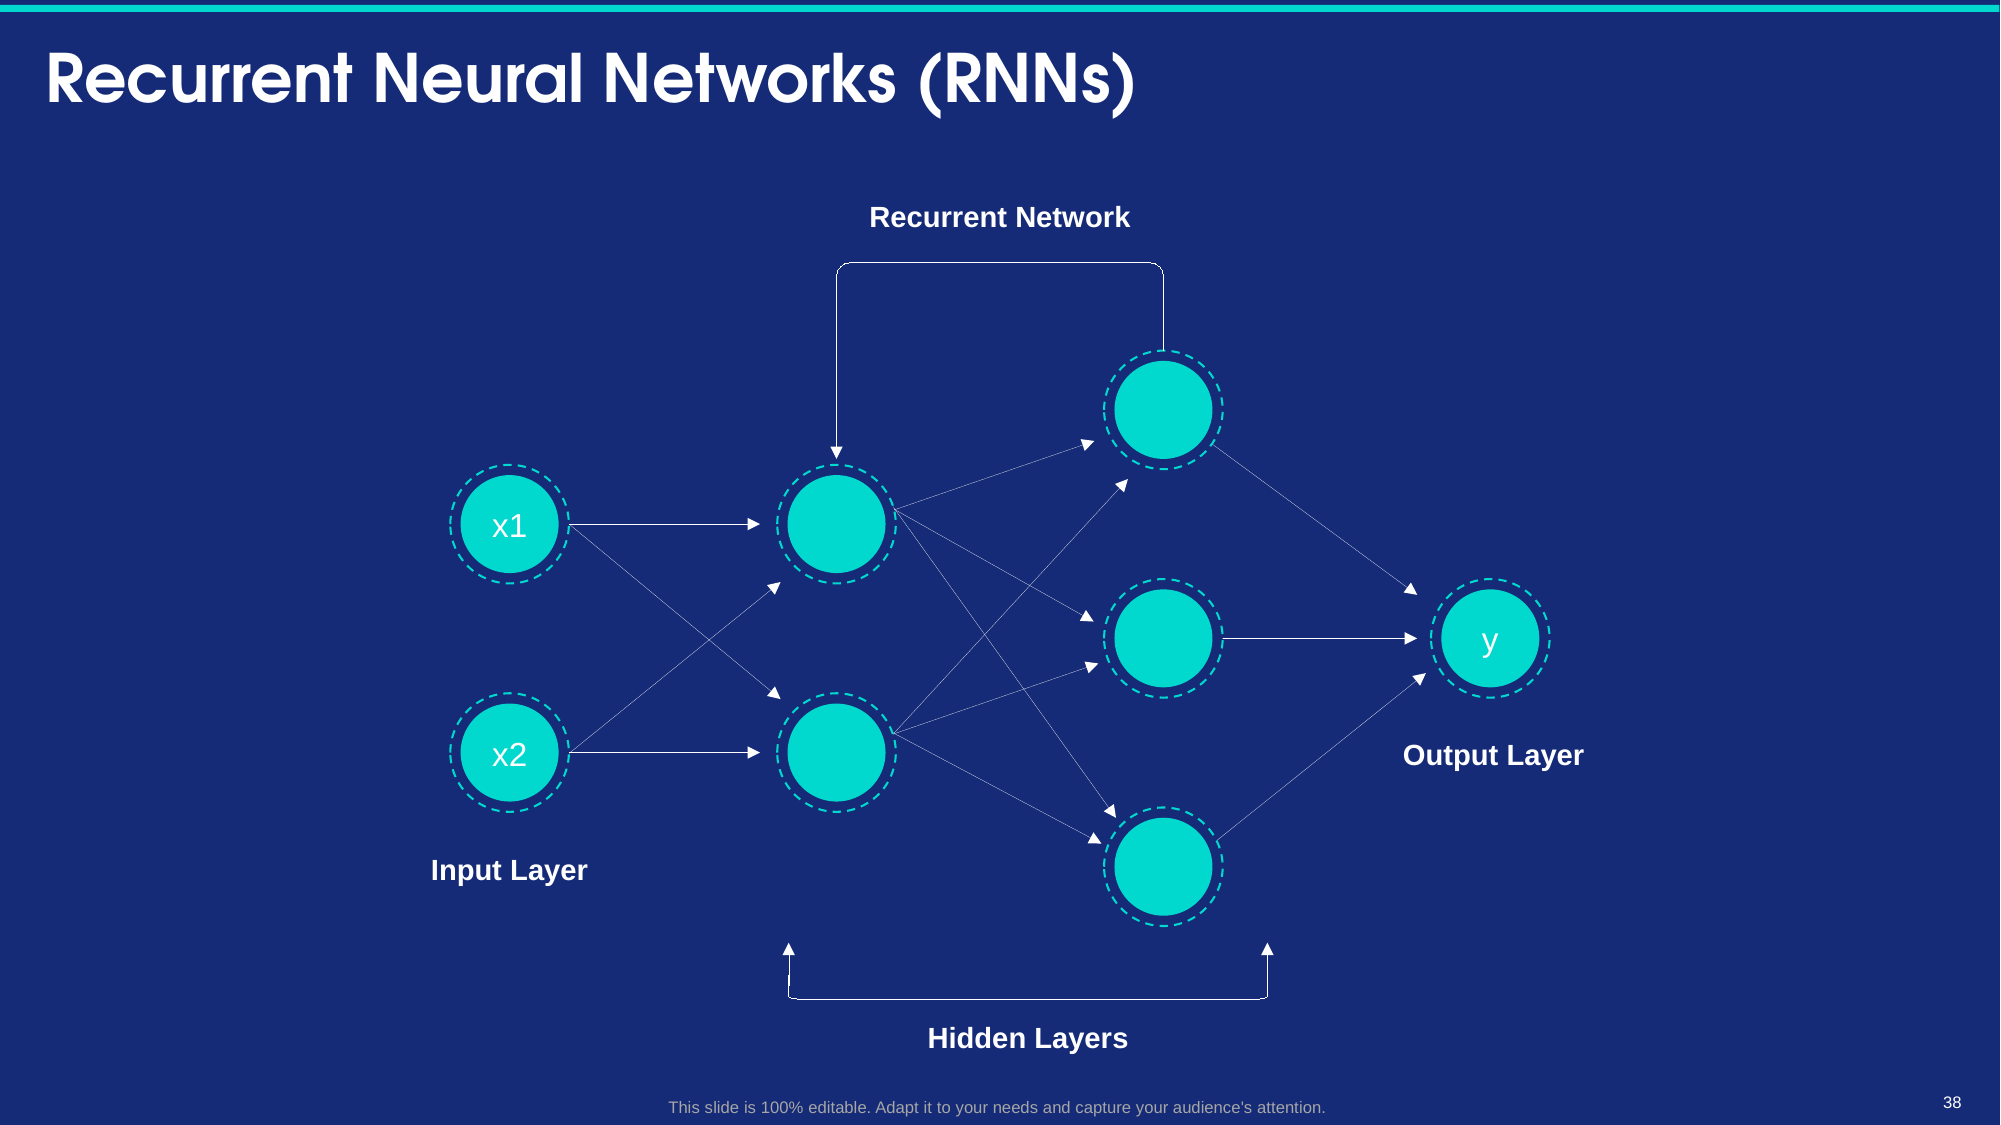

# Recurrent Neural Networks (RNNs)
Recurrent Network

x1

y

x2

Output Layer

Input Layer

Hidden Layers
This slide is 100% editable. Adapt it to your needs and capture your audience's attention.
38